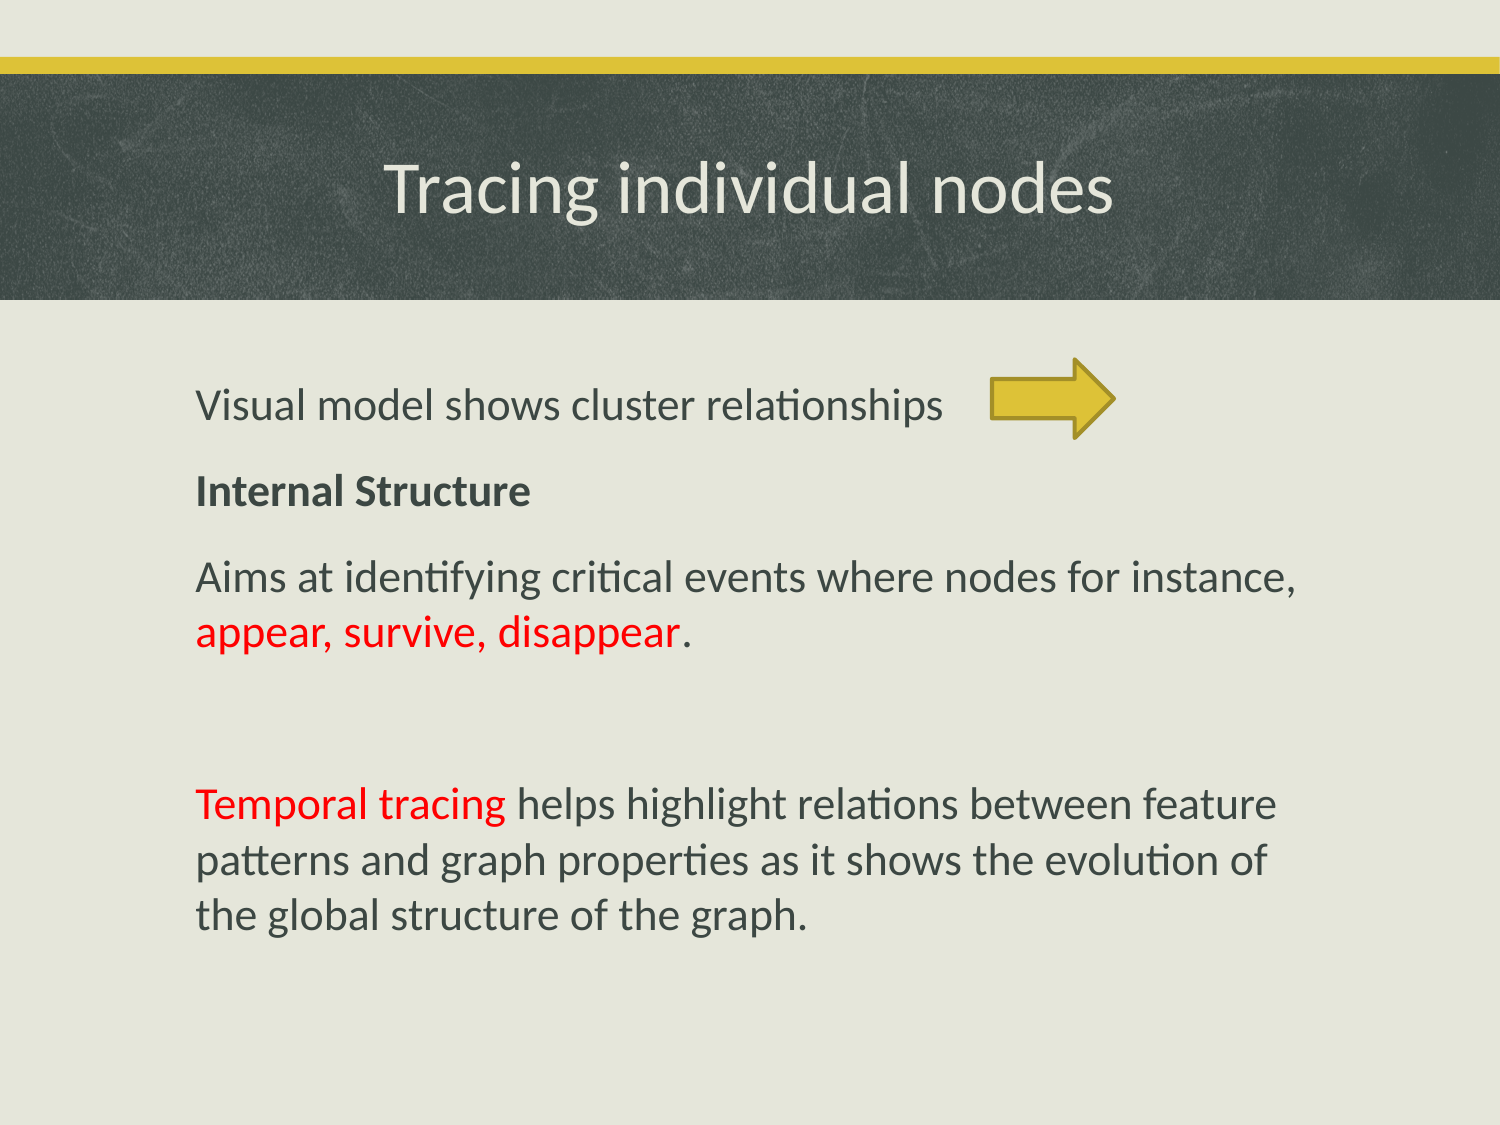

# Tracing individual nodes
Visual model shows cluster relationships
Internal Structure
Aims at identifying critical events where nodes for instance, appear, survive, disappear.

Temporal tracing helps highlight relations between feature patterns and graph properties as it shows the evolution of the global structure of the graph.